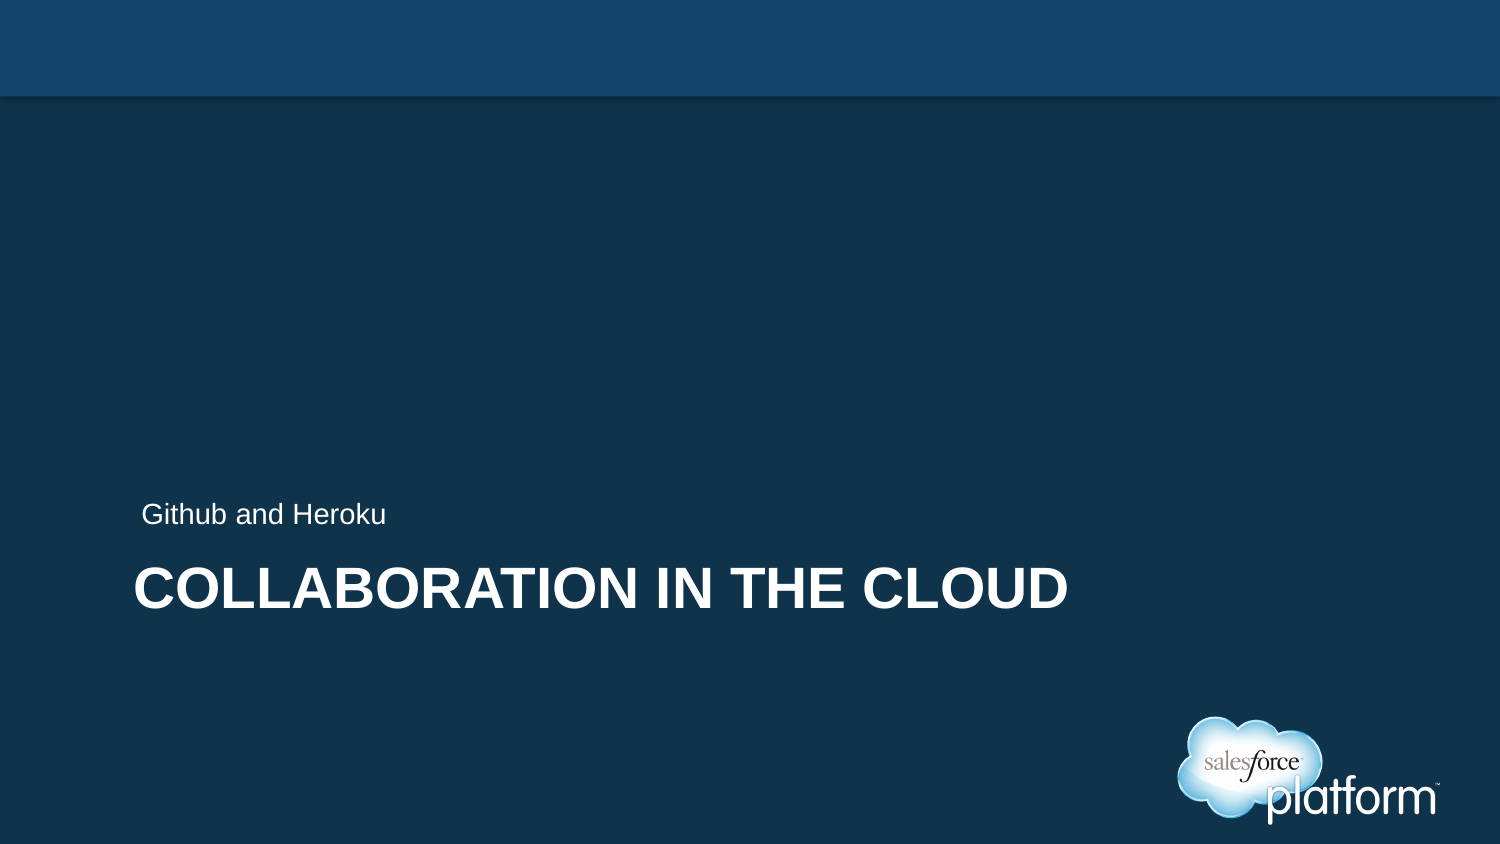

Github and Heroku
# Collaboration in the cloud